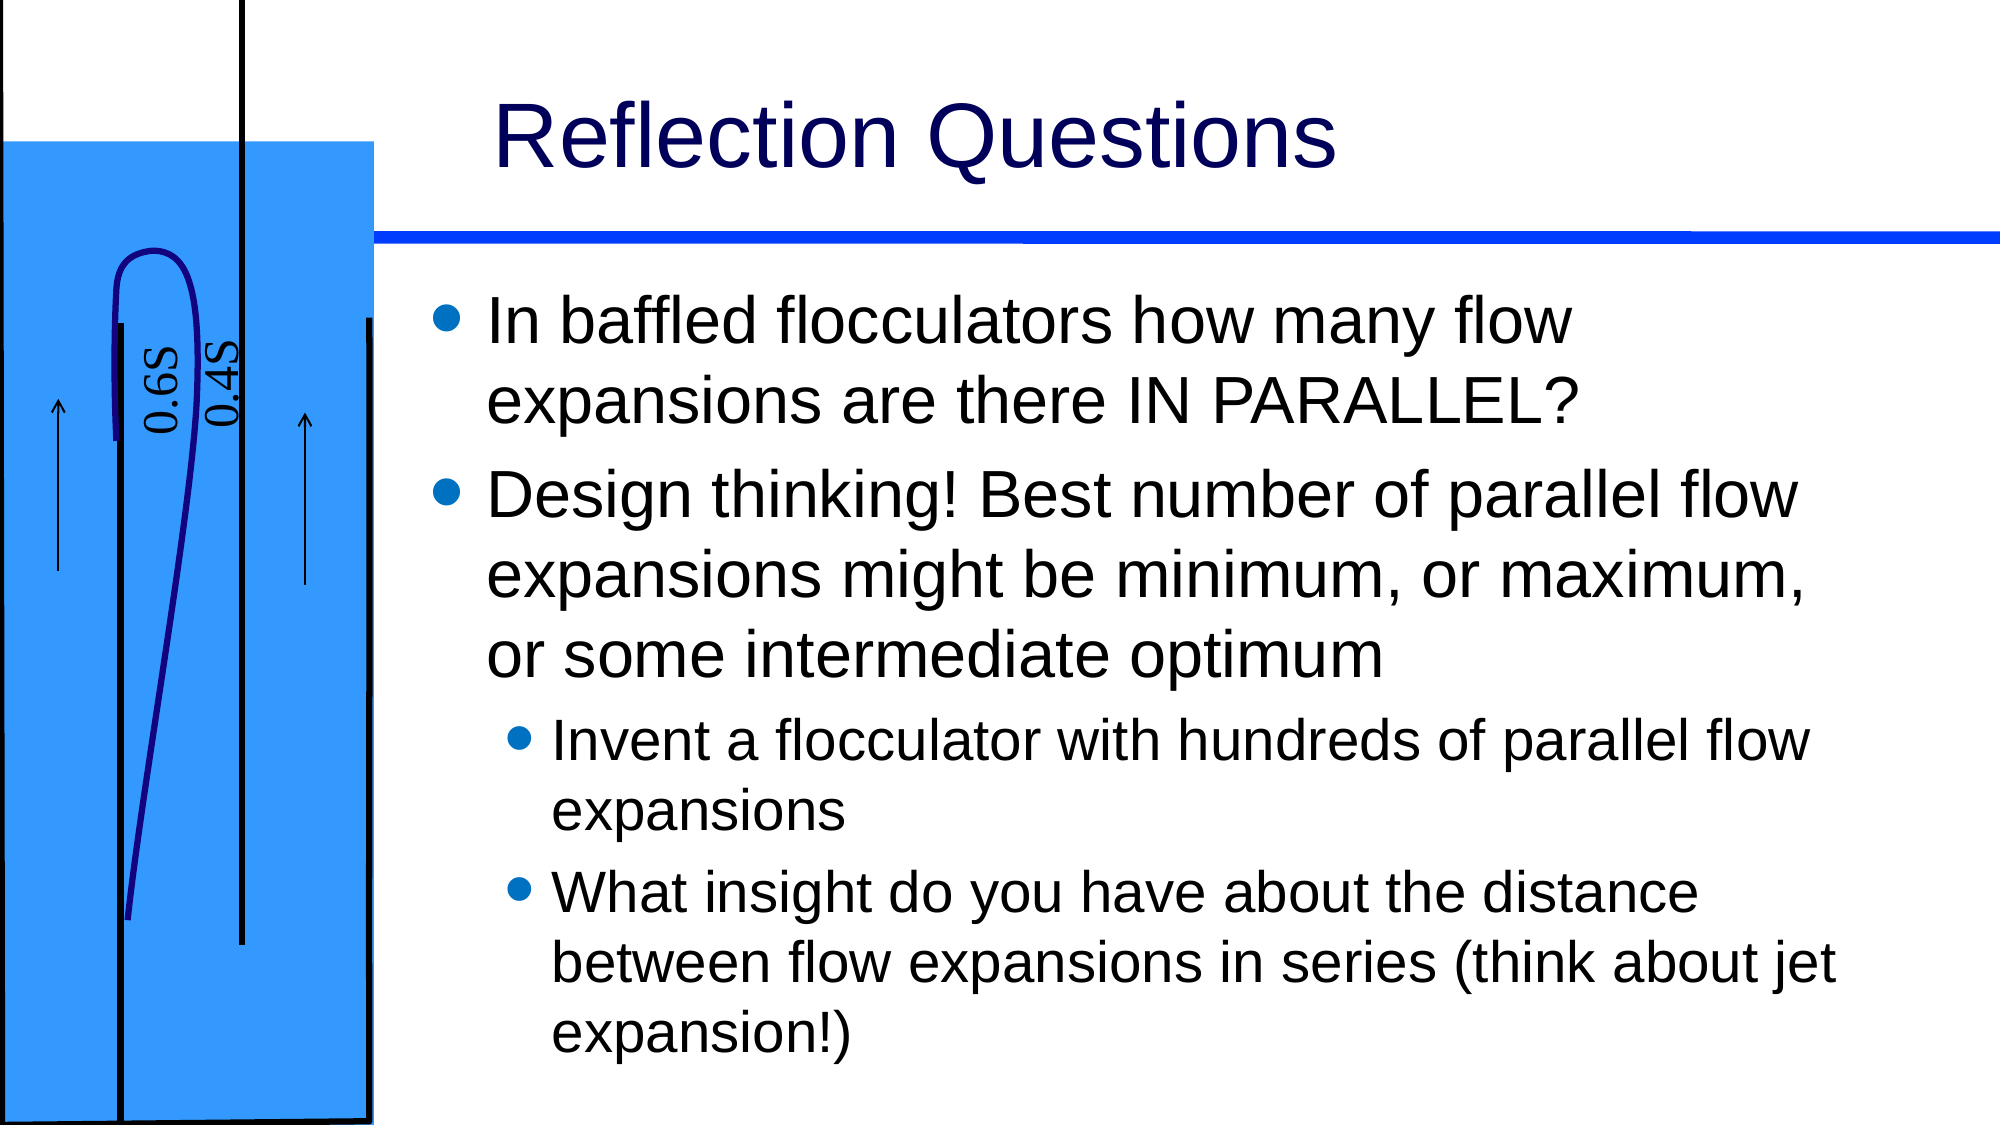

# Reflection Questions

In baffled flocculators how many flow expansions are there IN PARALLEL?
Design thinking! Best number of parallel flow expansions might be minimum, or maximum, or some intermediate optimum
Invent a flocculator with hundreds of parallel flow expansions
What insight do you have about the distance between flow expansions in series (think about jet expansion!)
0.4S
0.6S